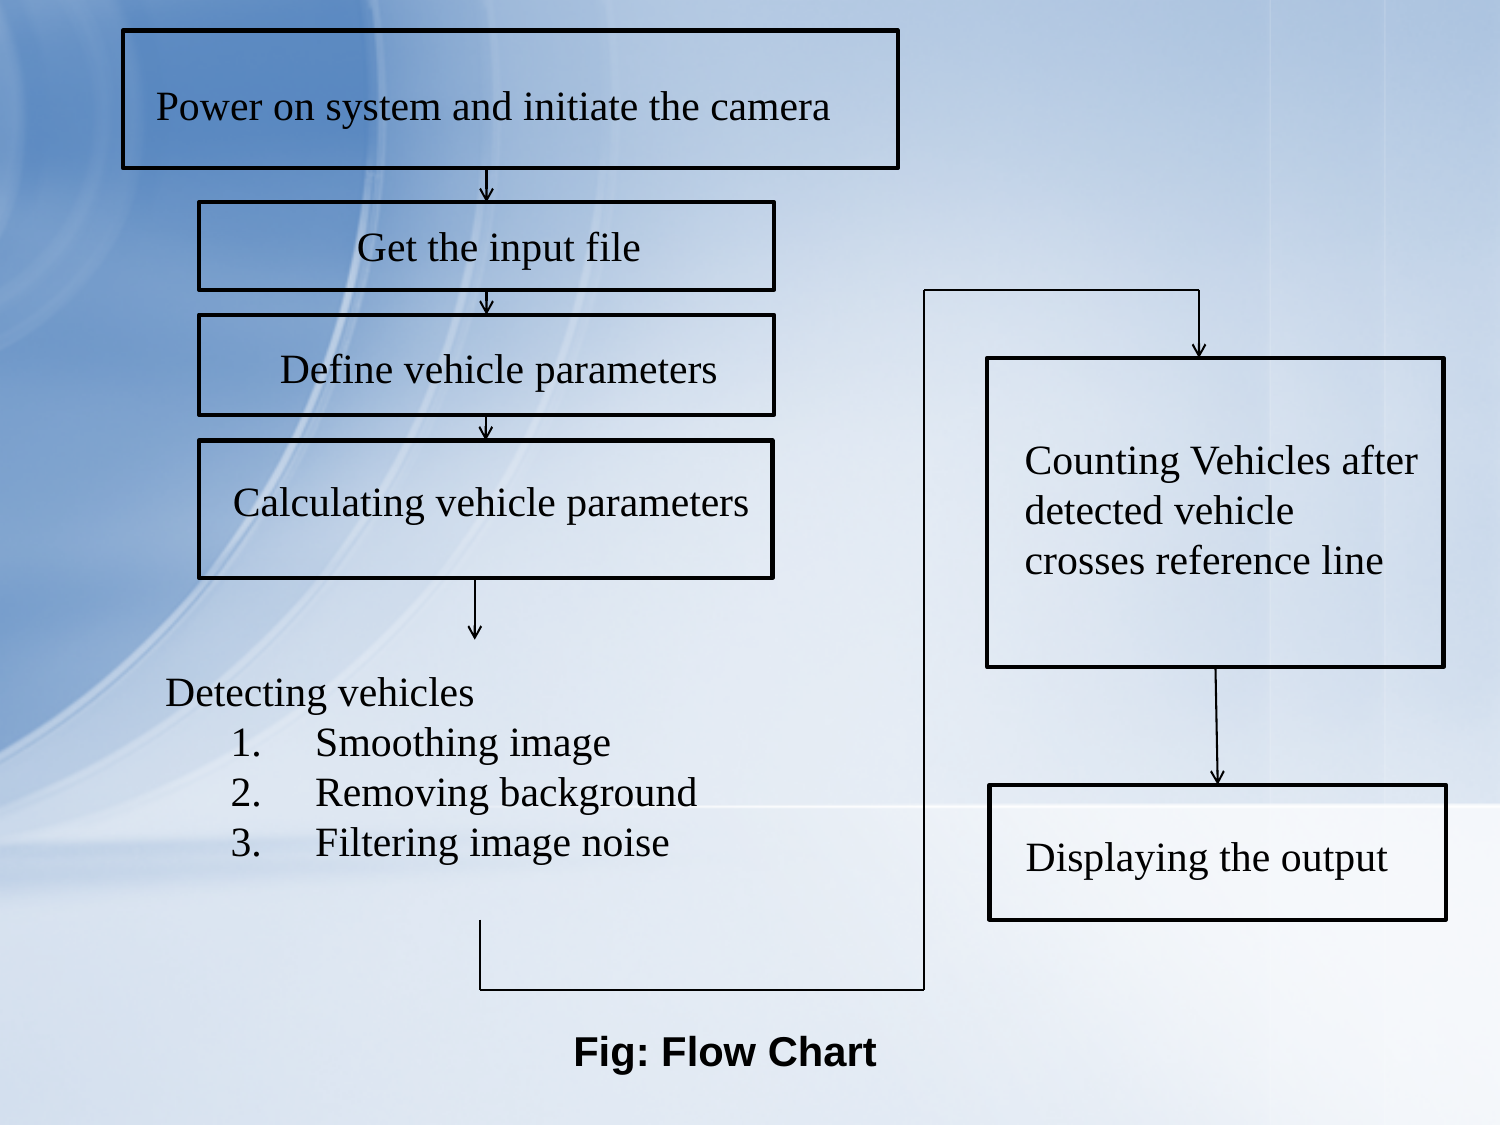

Power on system and initiate the camera

# Get the input file

Define vehicle parameters

Counting Vehicles after detected vehicle crosses reference line

Calculating vehicle parameters

Detecting vehicles
Smoothing image
Removing background
Filtering image noise

Displaying the output
Fig: Flow Chart